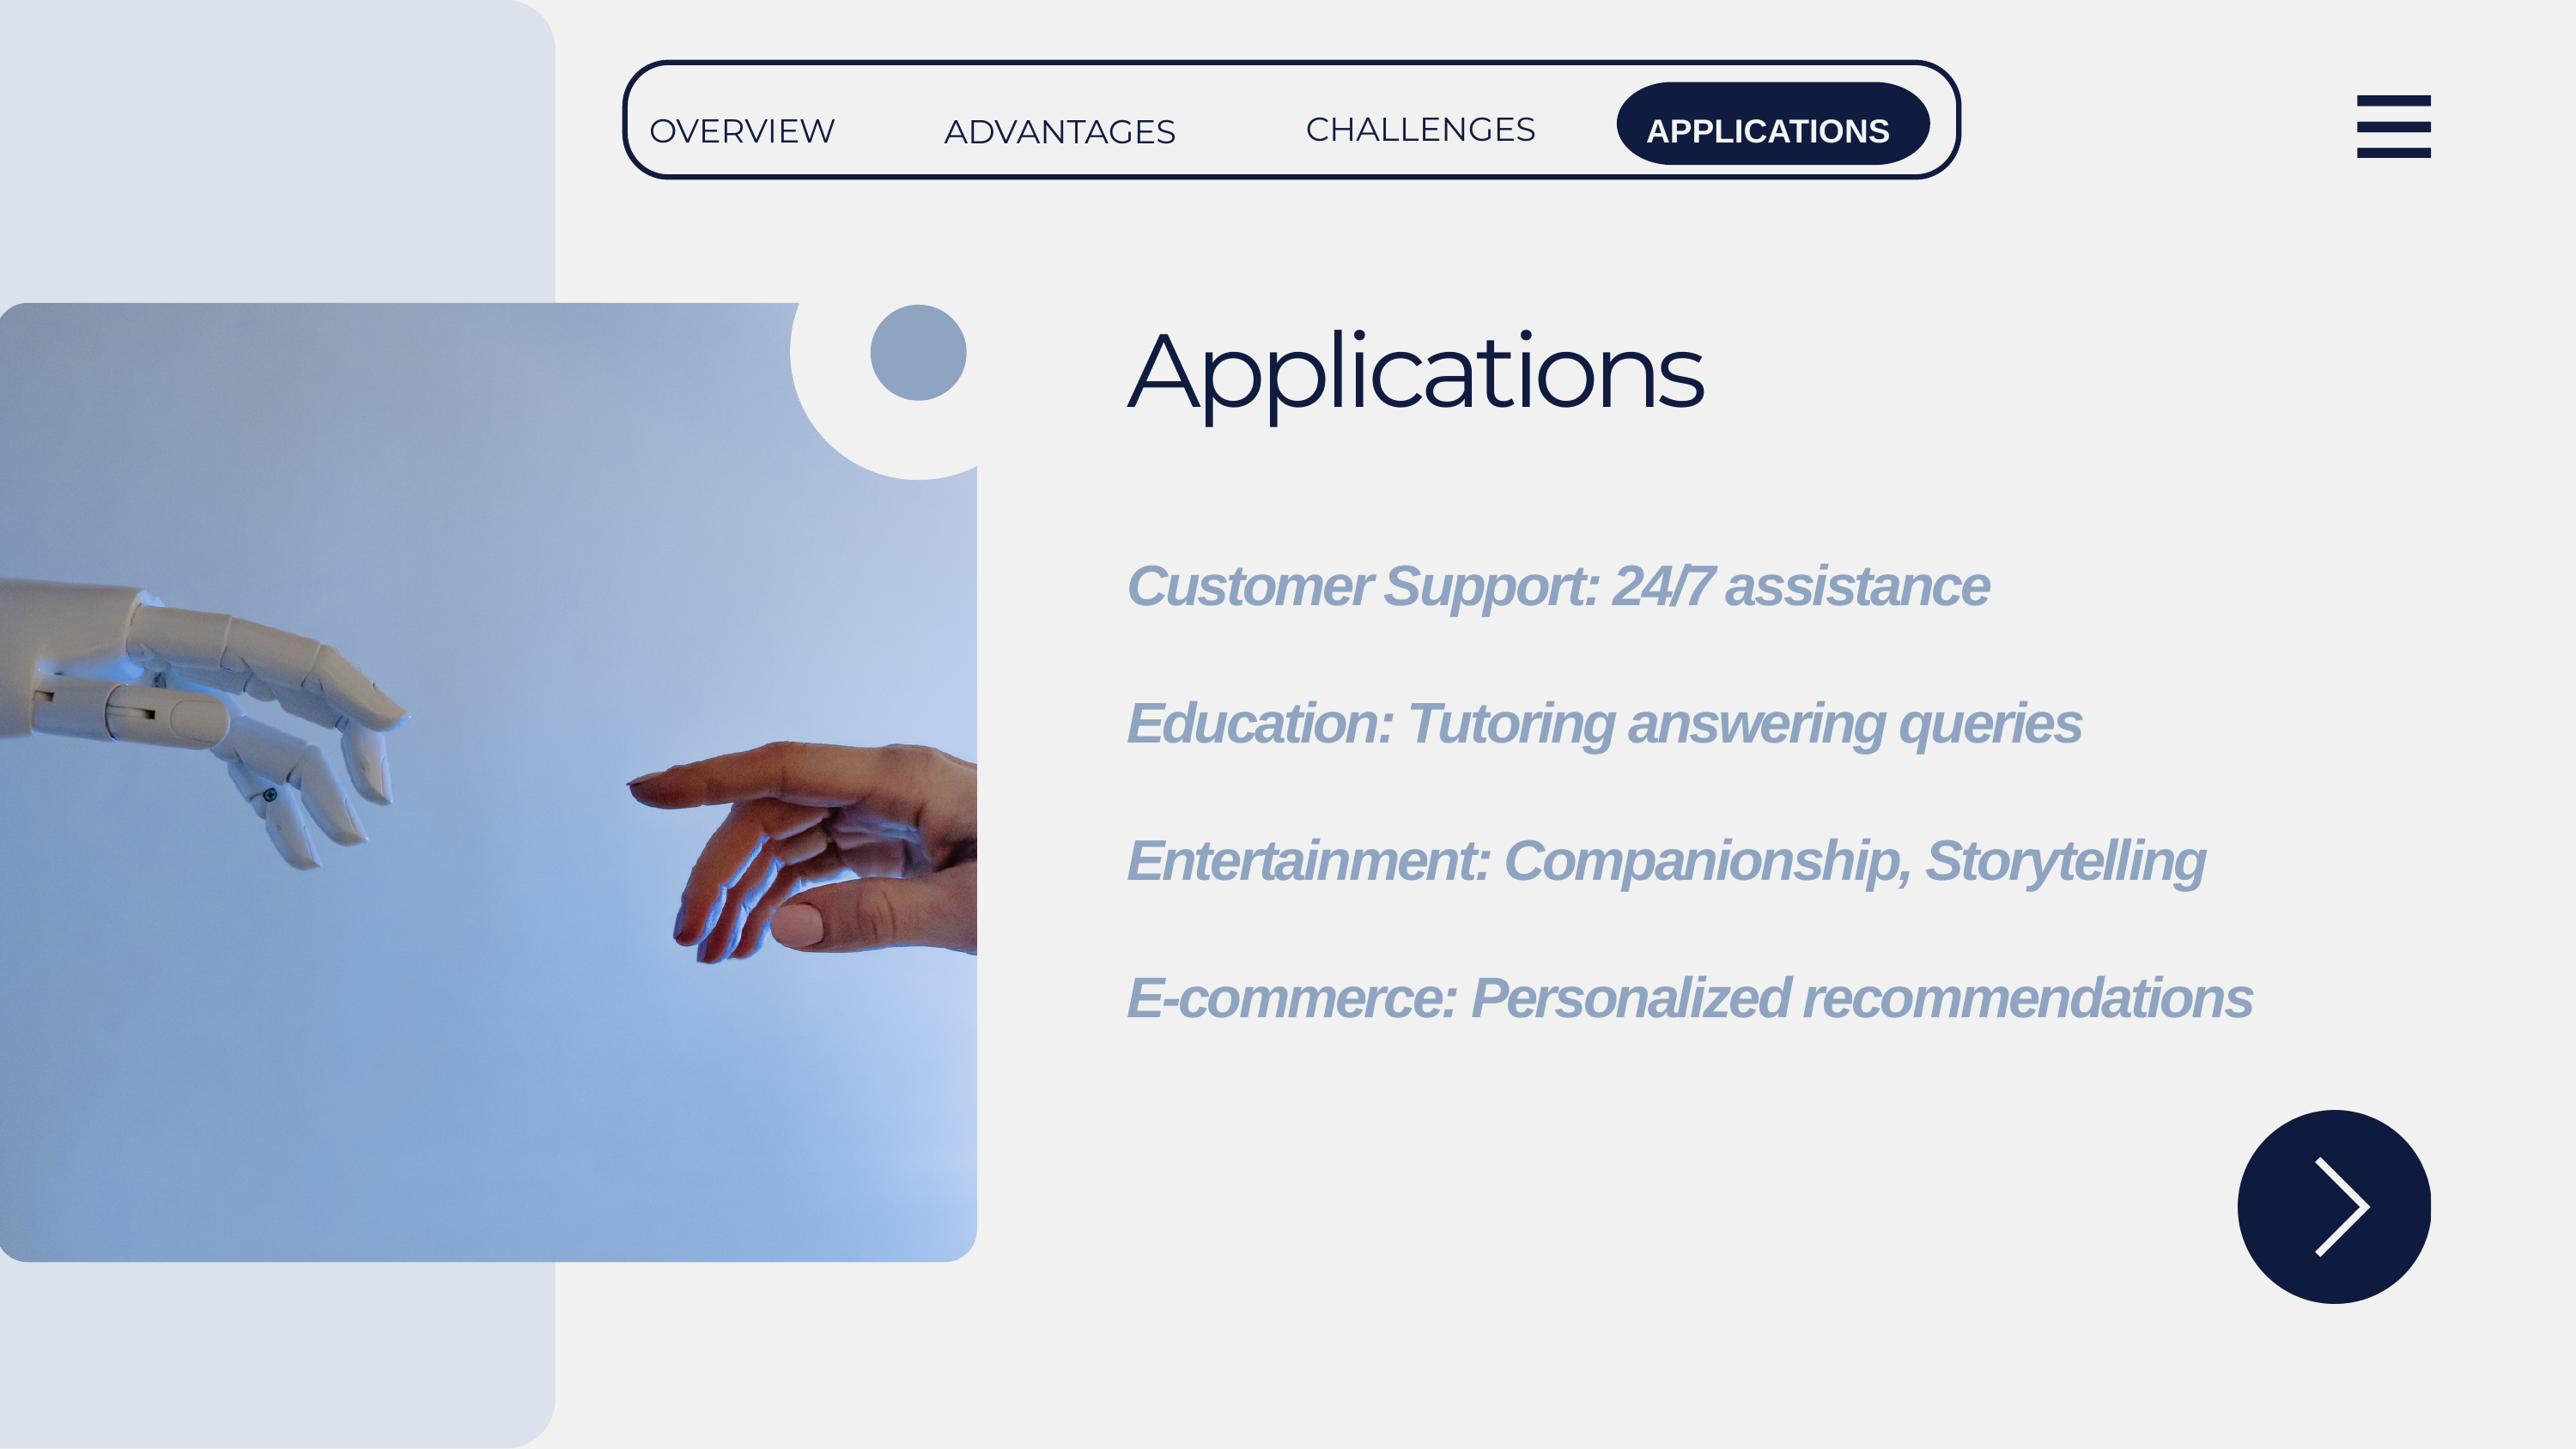

CHALLENGES
OVERVIEW
APPLICATIONS
ADVANTAGES

Applications

Customer Support: 24/7 assistance
Education: Tutoring answering queries
Entertainment: Companionship, Storytelling
E-commerce: Personalized recommendations